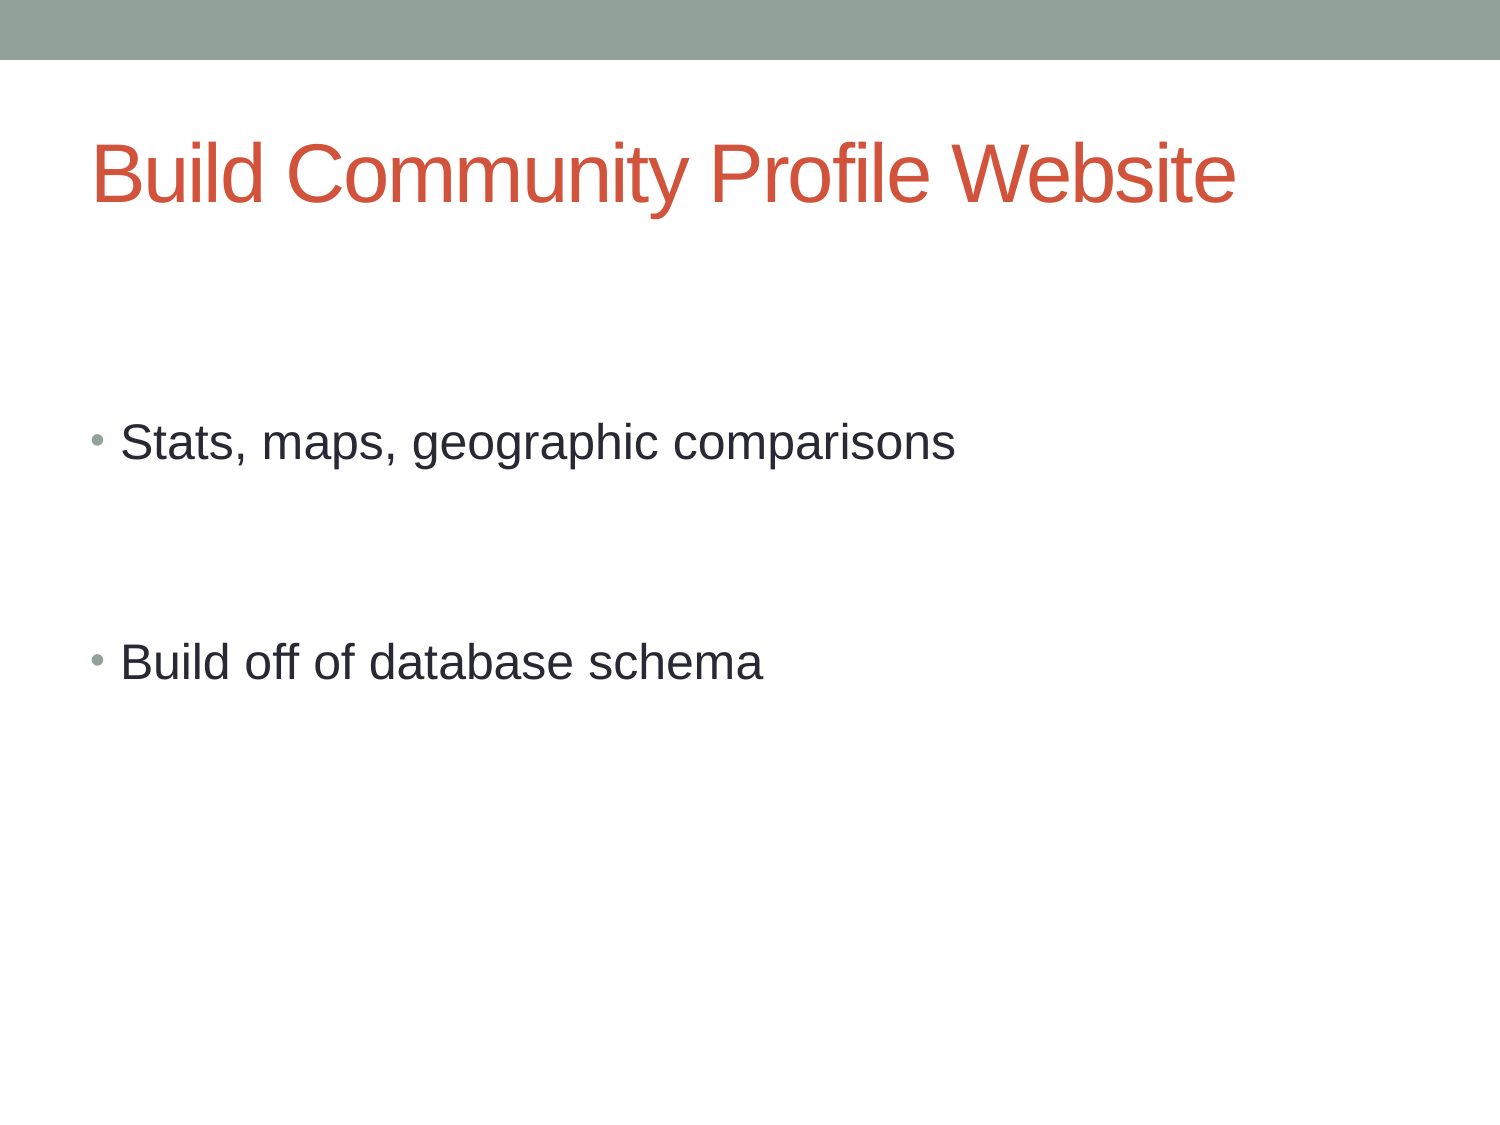

# Build Community Profile Website

Stats, maps, geographic comparisons

Build off of database schema